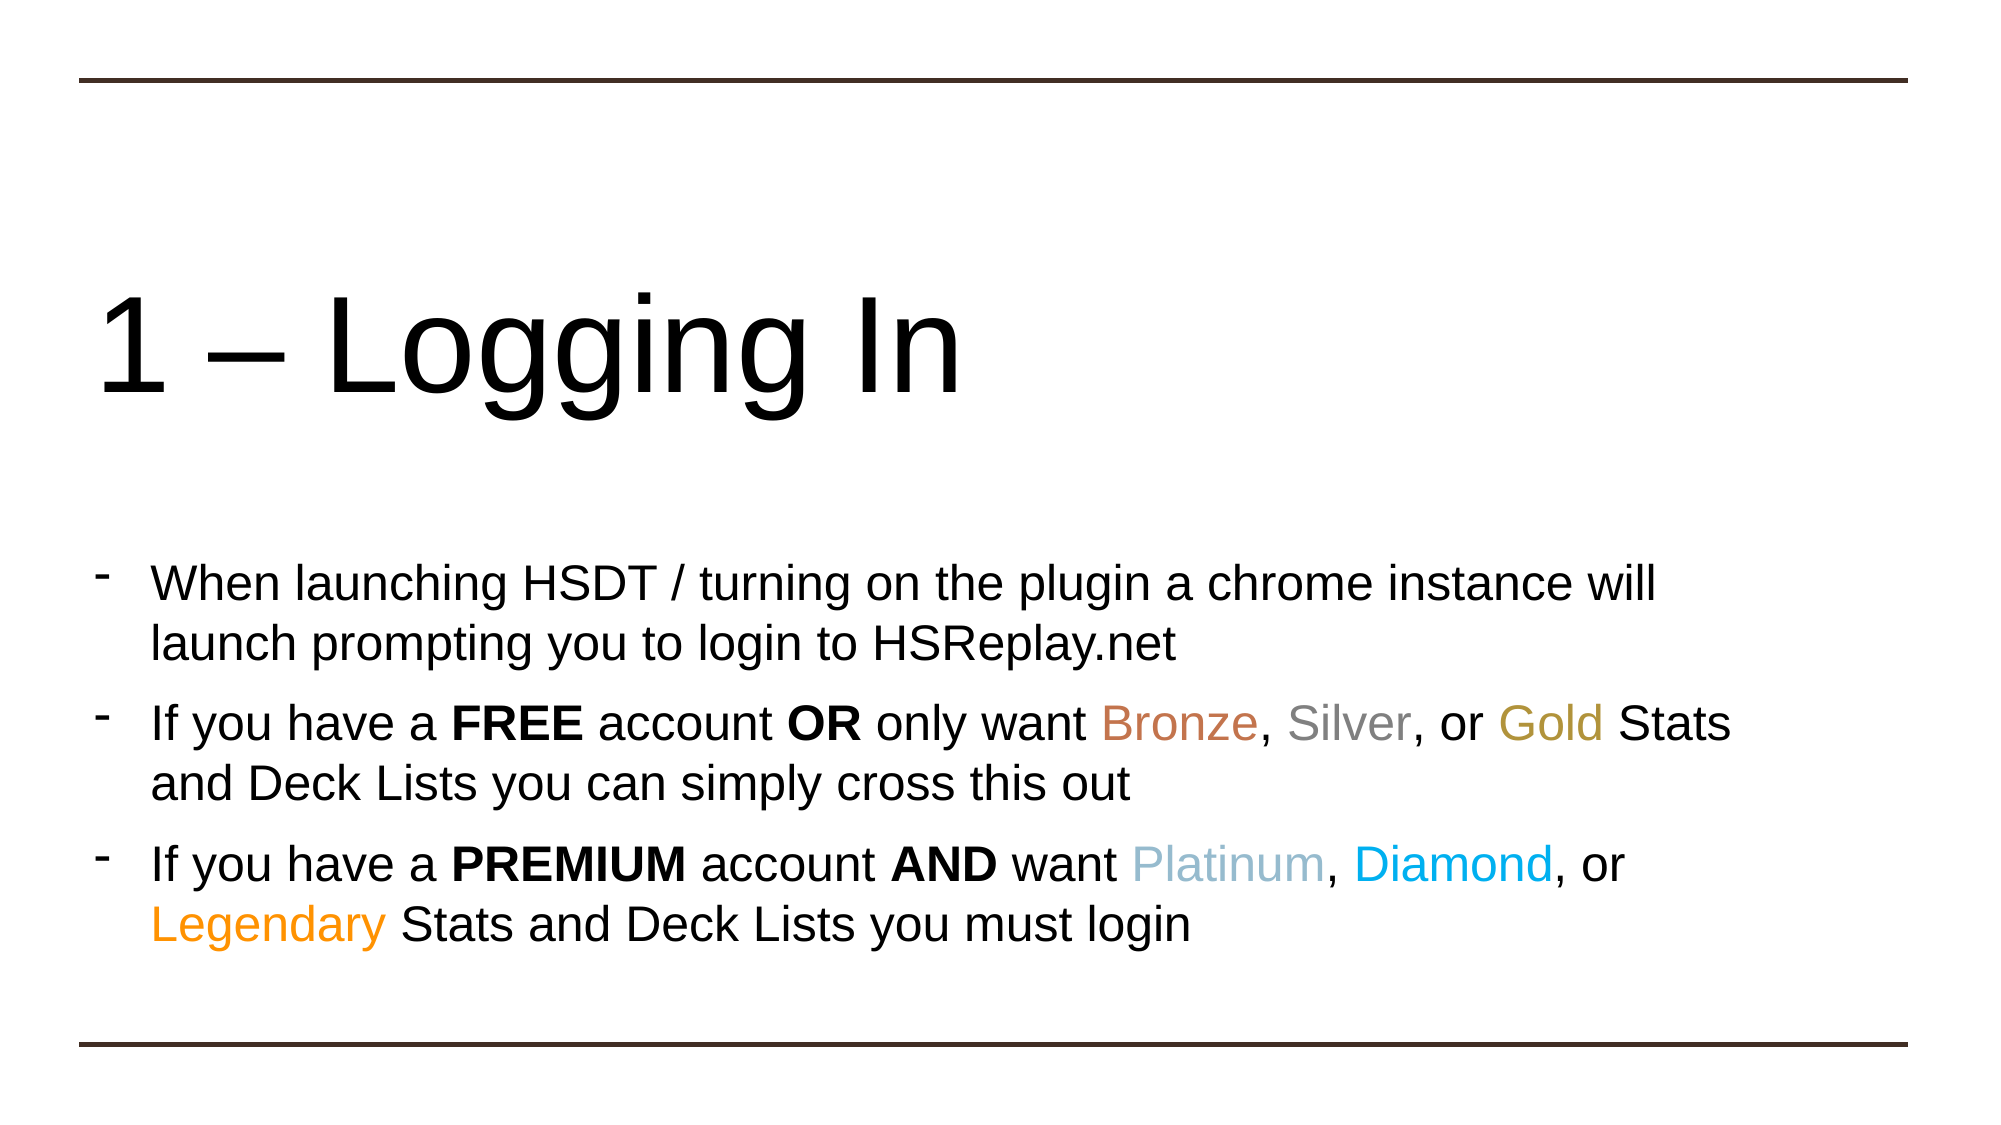

# 1 – Logging In
When launching HSDT / turning on the plugin a chrome instance will launch prompting you to login to HSReplay.net
If you have a FREE account OR only want Bronze, Silver, or Gold Stats and Deck Lists you can simply cross this out
If you have a PREMIUM account AND want Platinum, Diamond, or Legendary Stats and Deck Lists you must login